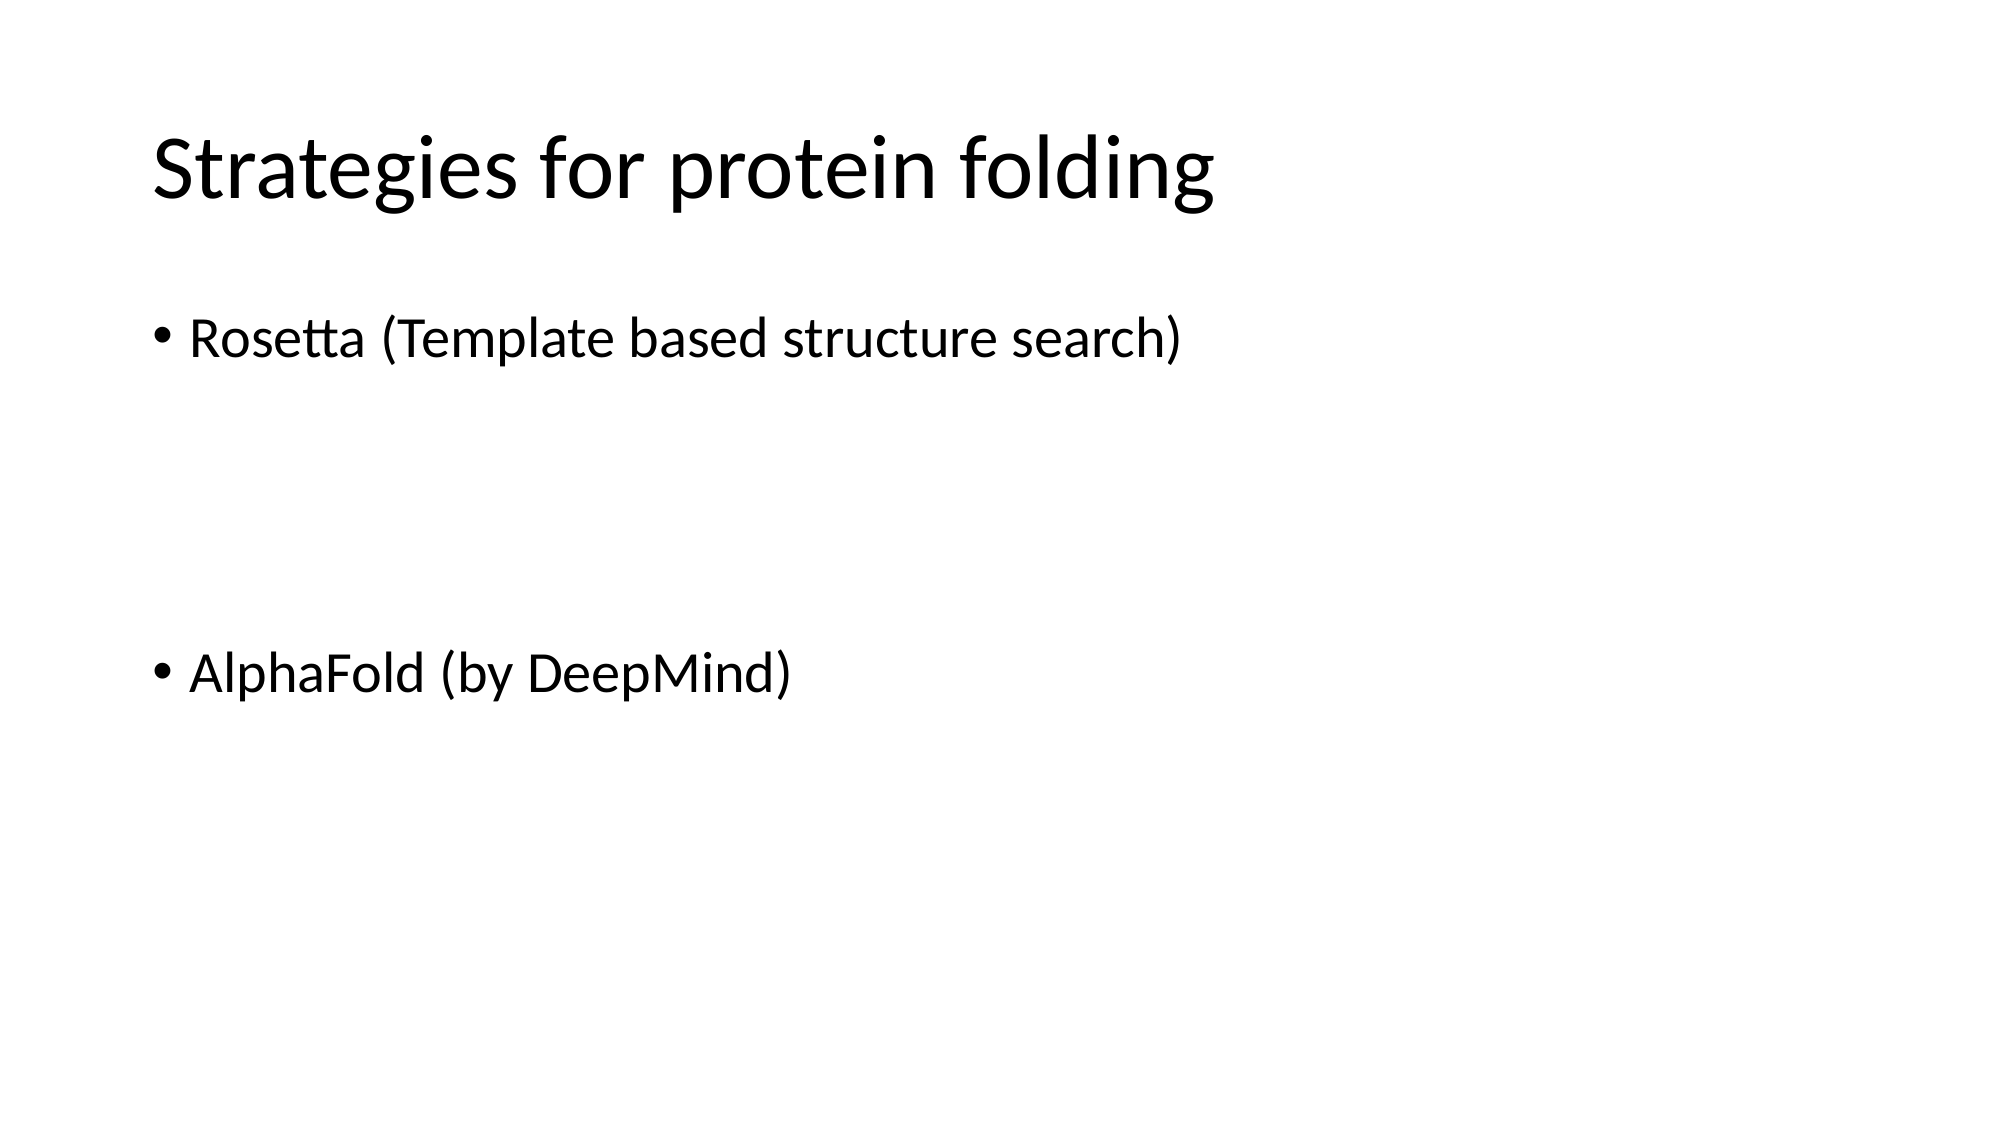

# Strategies for protein folding
Rosetta (Template based structure search)

AlphaFold (by DeepMind)